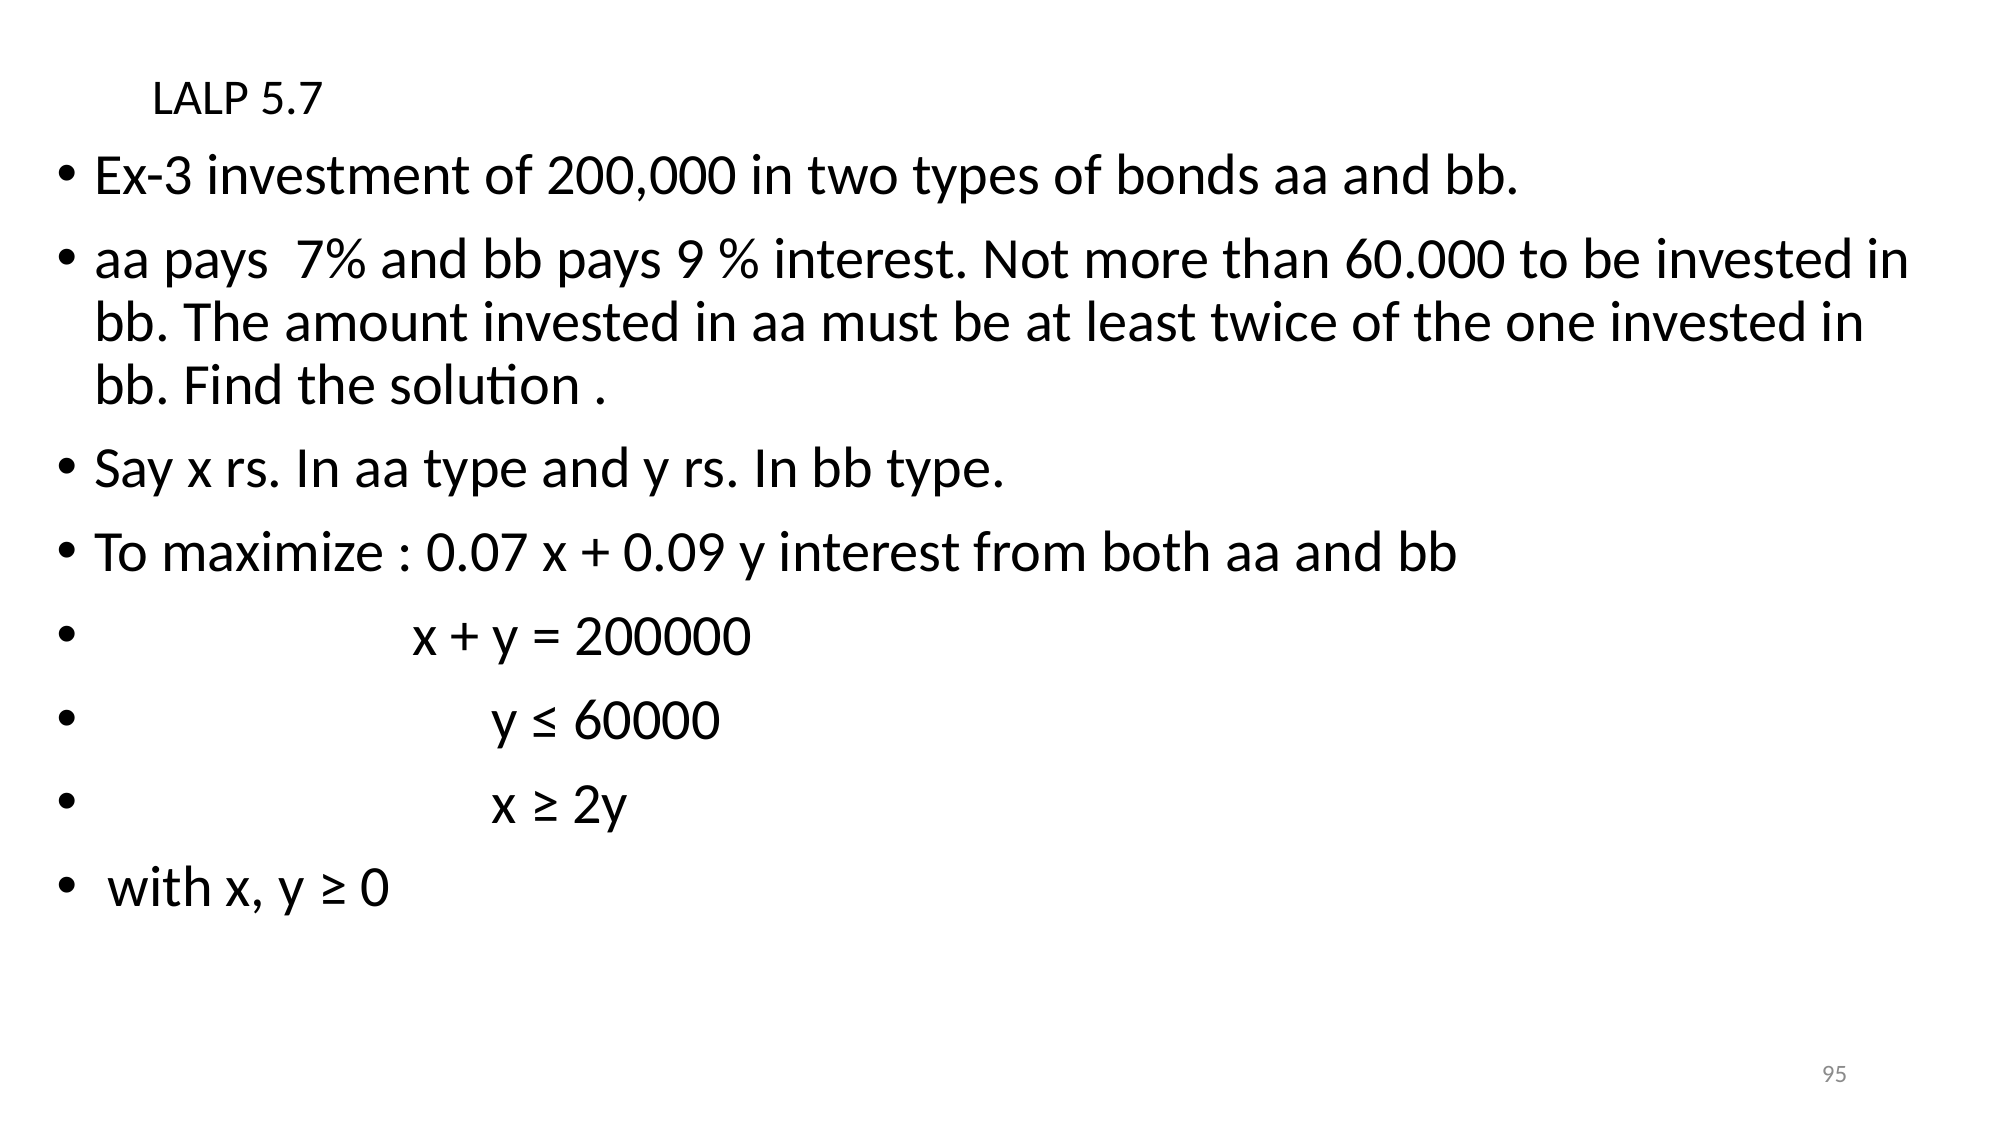

# LALP 5.7
Ex-3 investment of 200,000 in two types of bonds aa and bb.
aa pays  7% and bb pays 9 % interest. Not more than 60.000 to be invested in bb. The amount invested in aa must be at least twice of the one invested in bb. Find the solution .
Say x rs. In aa type and y rs. In bb type.
To maximize : 0.07 x + 0.09 y interest from both aa and bb
                        x + y = 200000
                              y ≤ 60000
                              x ≥ 2y
 with x, y ≥ 0
95